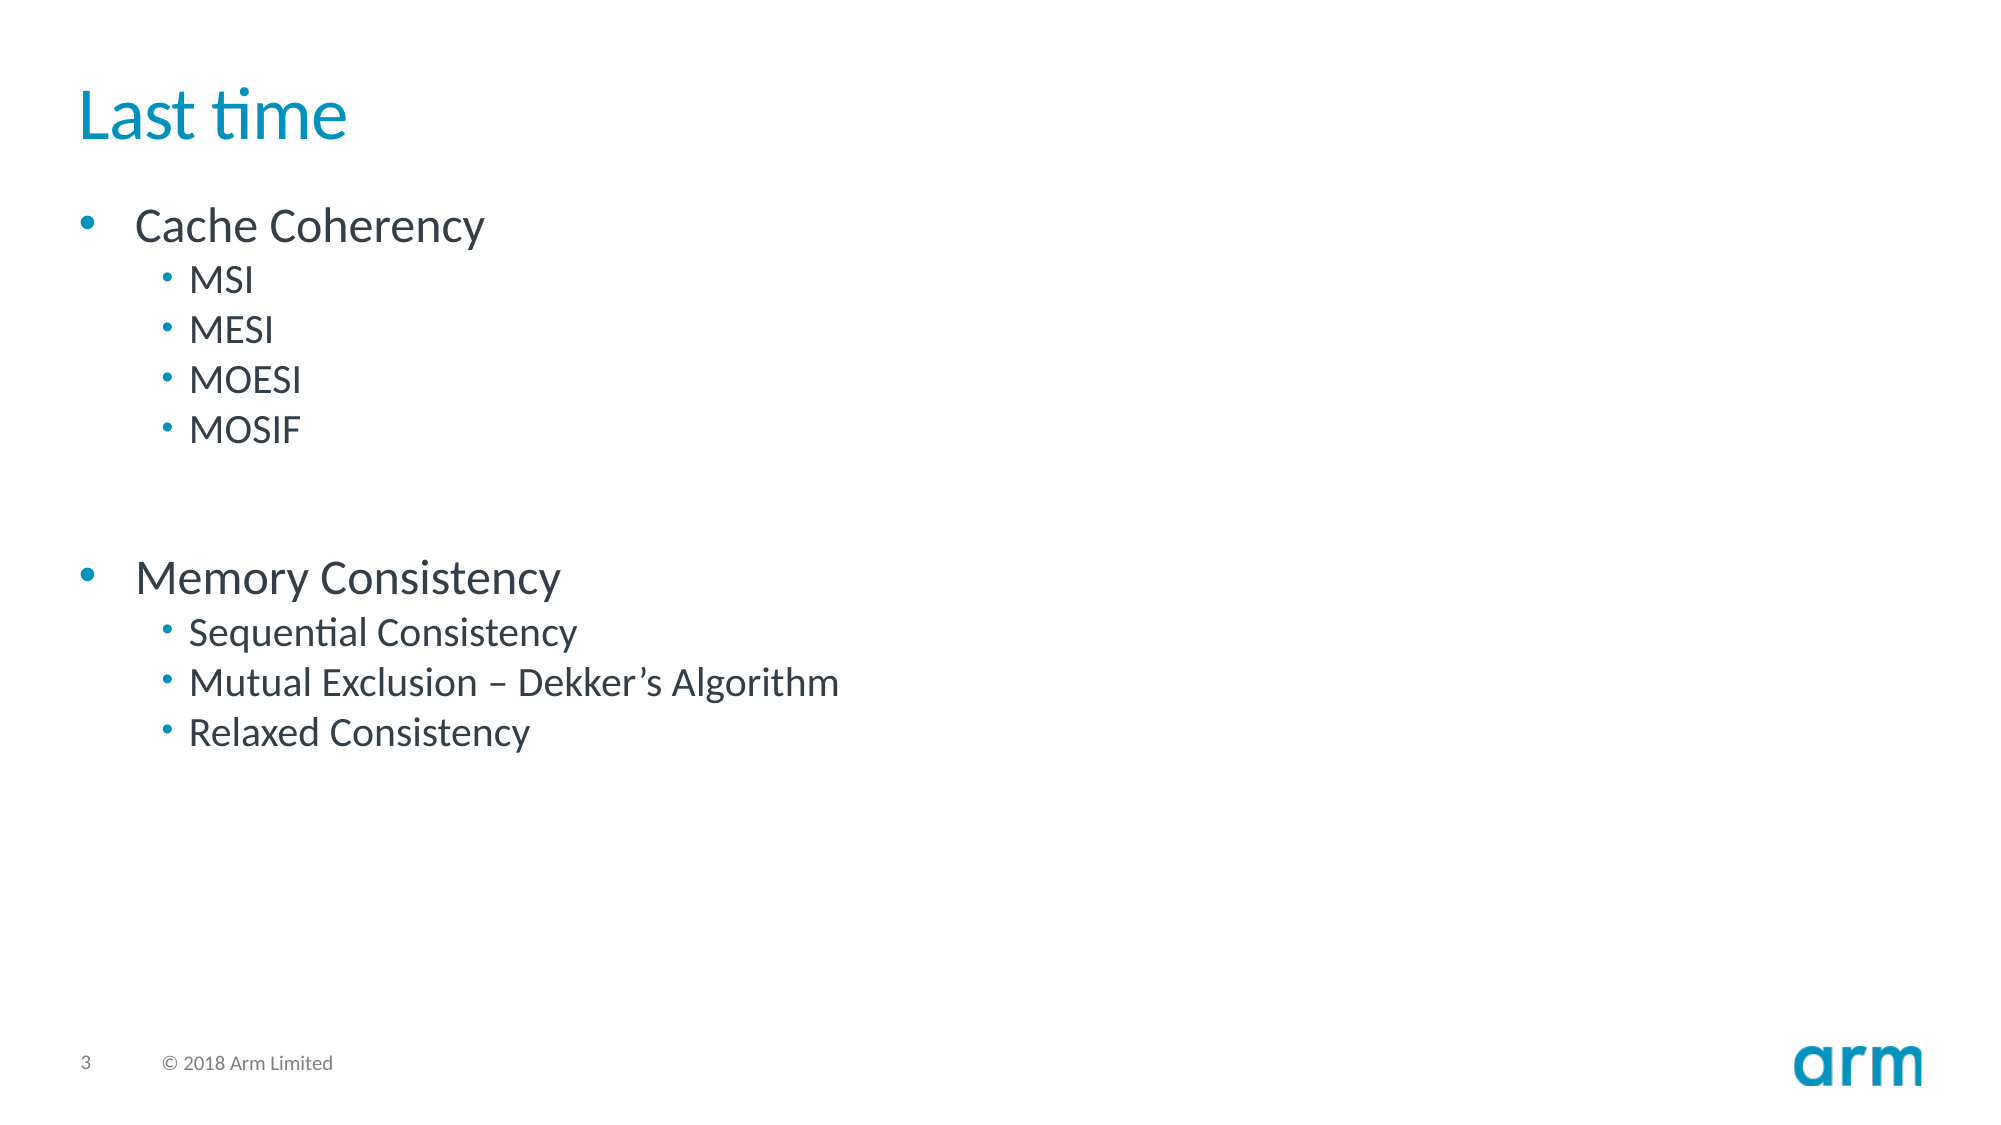

# Last time
Cache Coherency
MSI
MESI
MOESI
MOSIF

Memory Consistency
Sequential Consistency
Mutual Exclusion – Dekker’s Algorithm
Relaxed Consistency